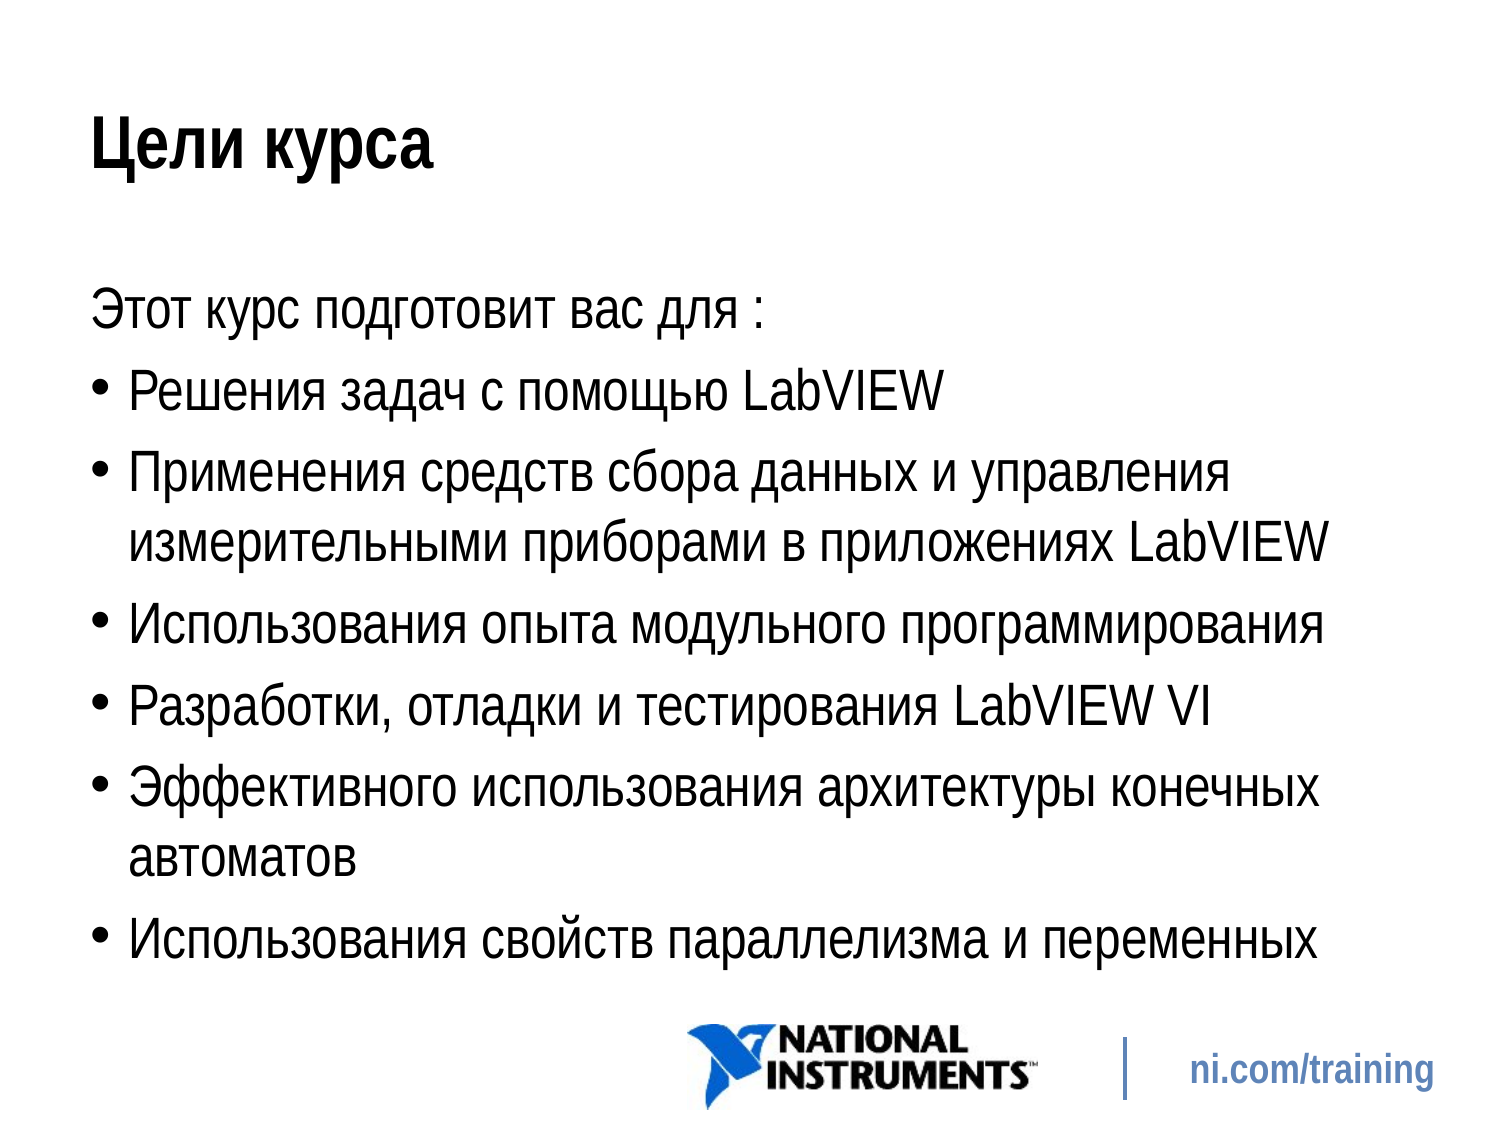

# Цели курса
Этот курс подготовит вас для :
Решения задач с помощью LabVIEW
Применения средств сбора данных и управления измерительными приборами в приложениях LabVIEW
Использования опыта модульного программирования
Разработки, отладки и тестирования LabVIEW VI
Эффективного использования архитектуры конечных автоматов
Использования свойств параллелизма и переменных
2